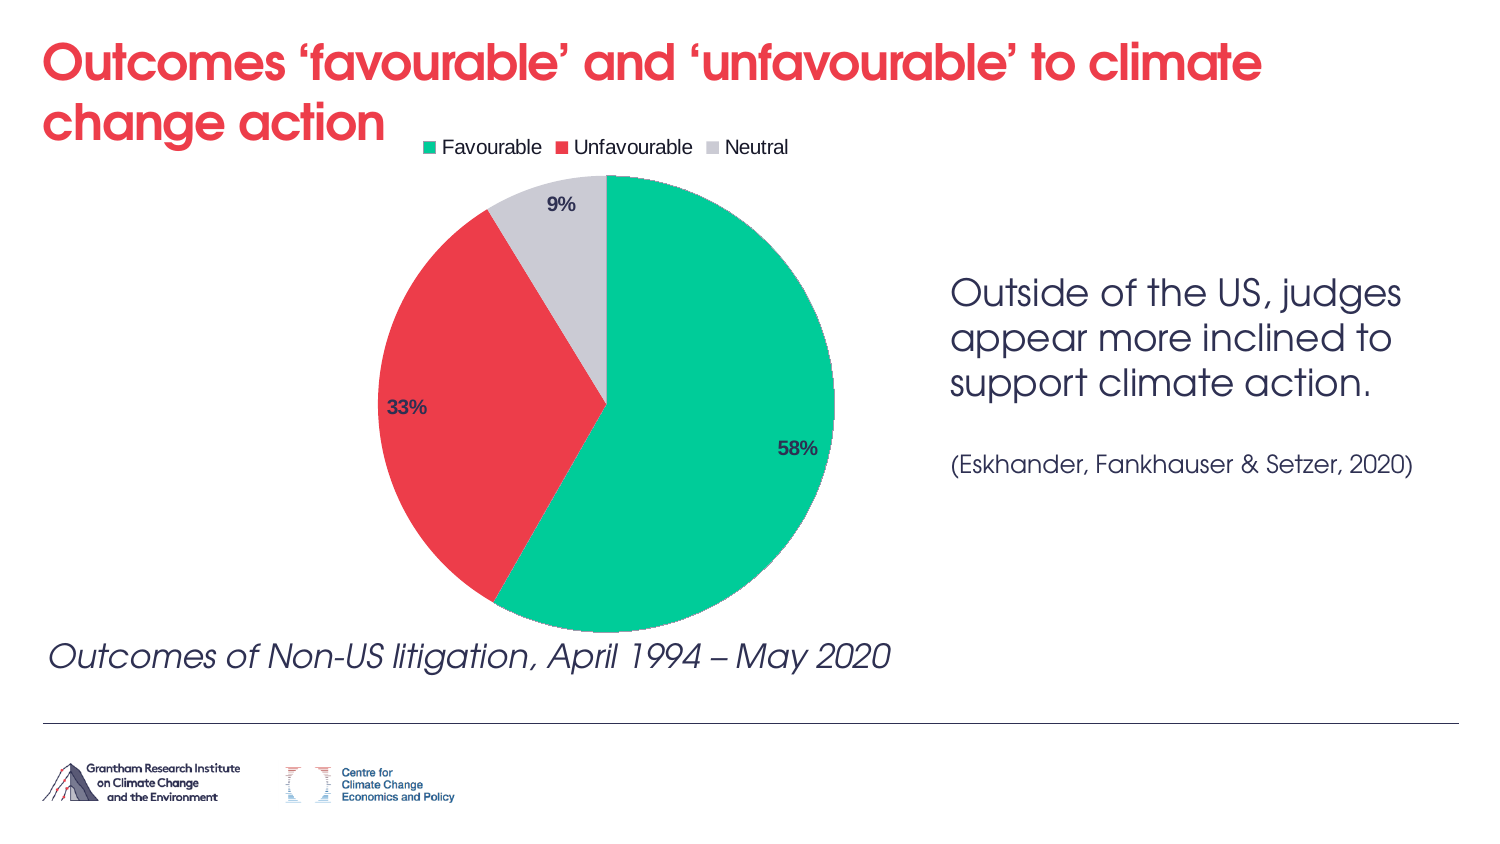

# Outcomes ‘favourable’ and ‘unfavourable’ to climate change action

### Chart

| Category |  |
|---|---|
| Favourable | 187.0 |
| Unfavourable | 106.0 |
| Neutral | 28.0 |
Outside of the US, judges appear more inclined to support climate action.

(Eskhander, Fankhauser & Setzer, 2020)

Outcomes of Non-US litigation, April 1994 – May 2020